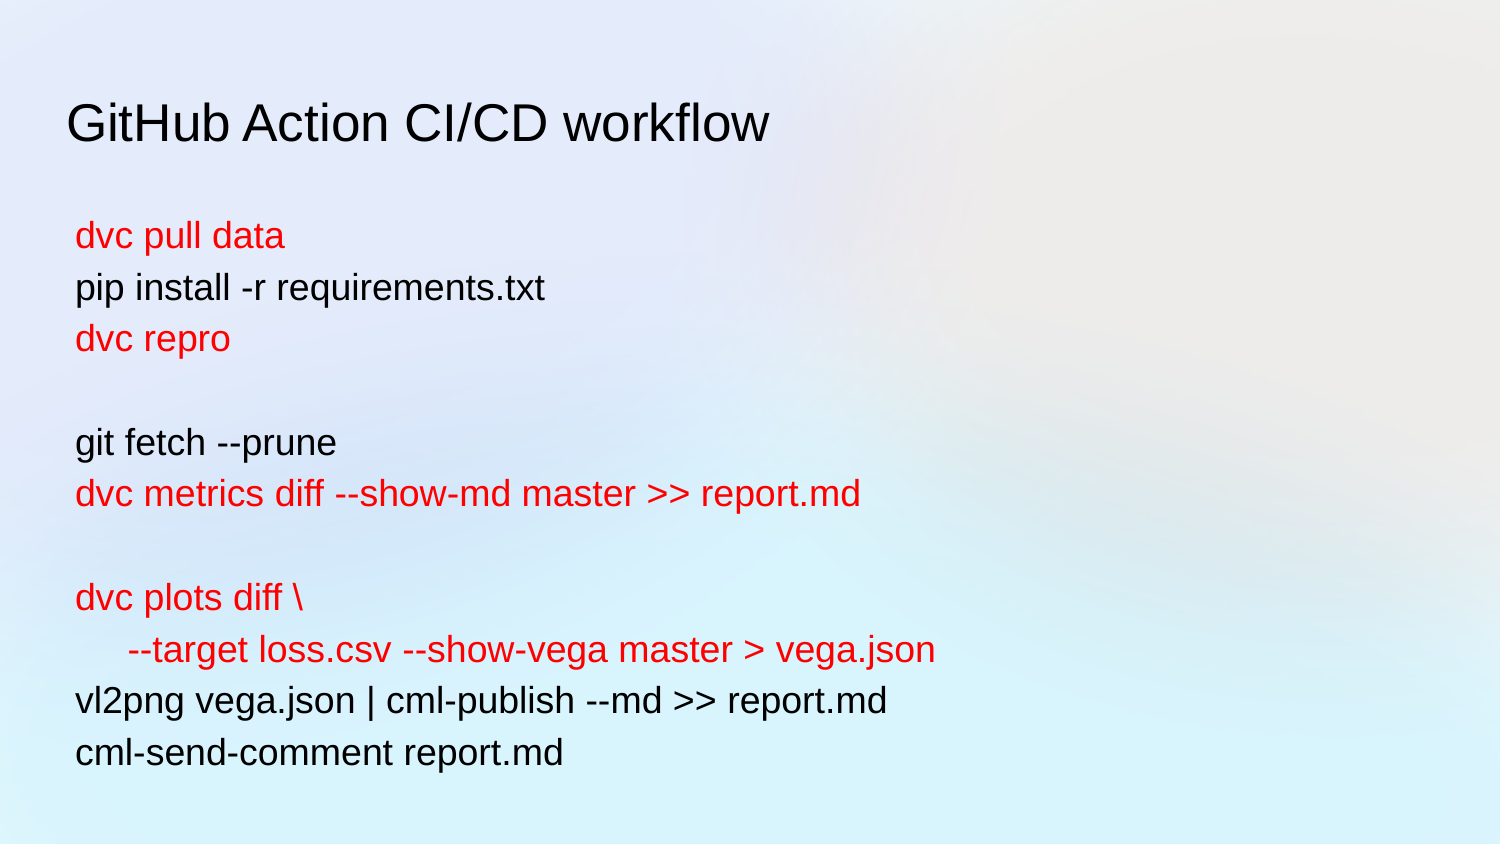

# GitHub Action CI/CD workflow
dvc pull data
pip install -r requirements.txt
dvc repro

git fetch --prune
dvc metrics diff --show-md master >> report.md

dvc plots diff \
     --target loss.csv --show-vega master > vega.json
vl2png vega.json | cml-publish --md >> report.md
cml-send-comment report.md